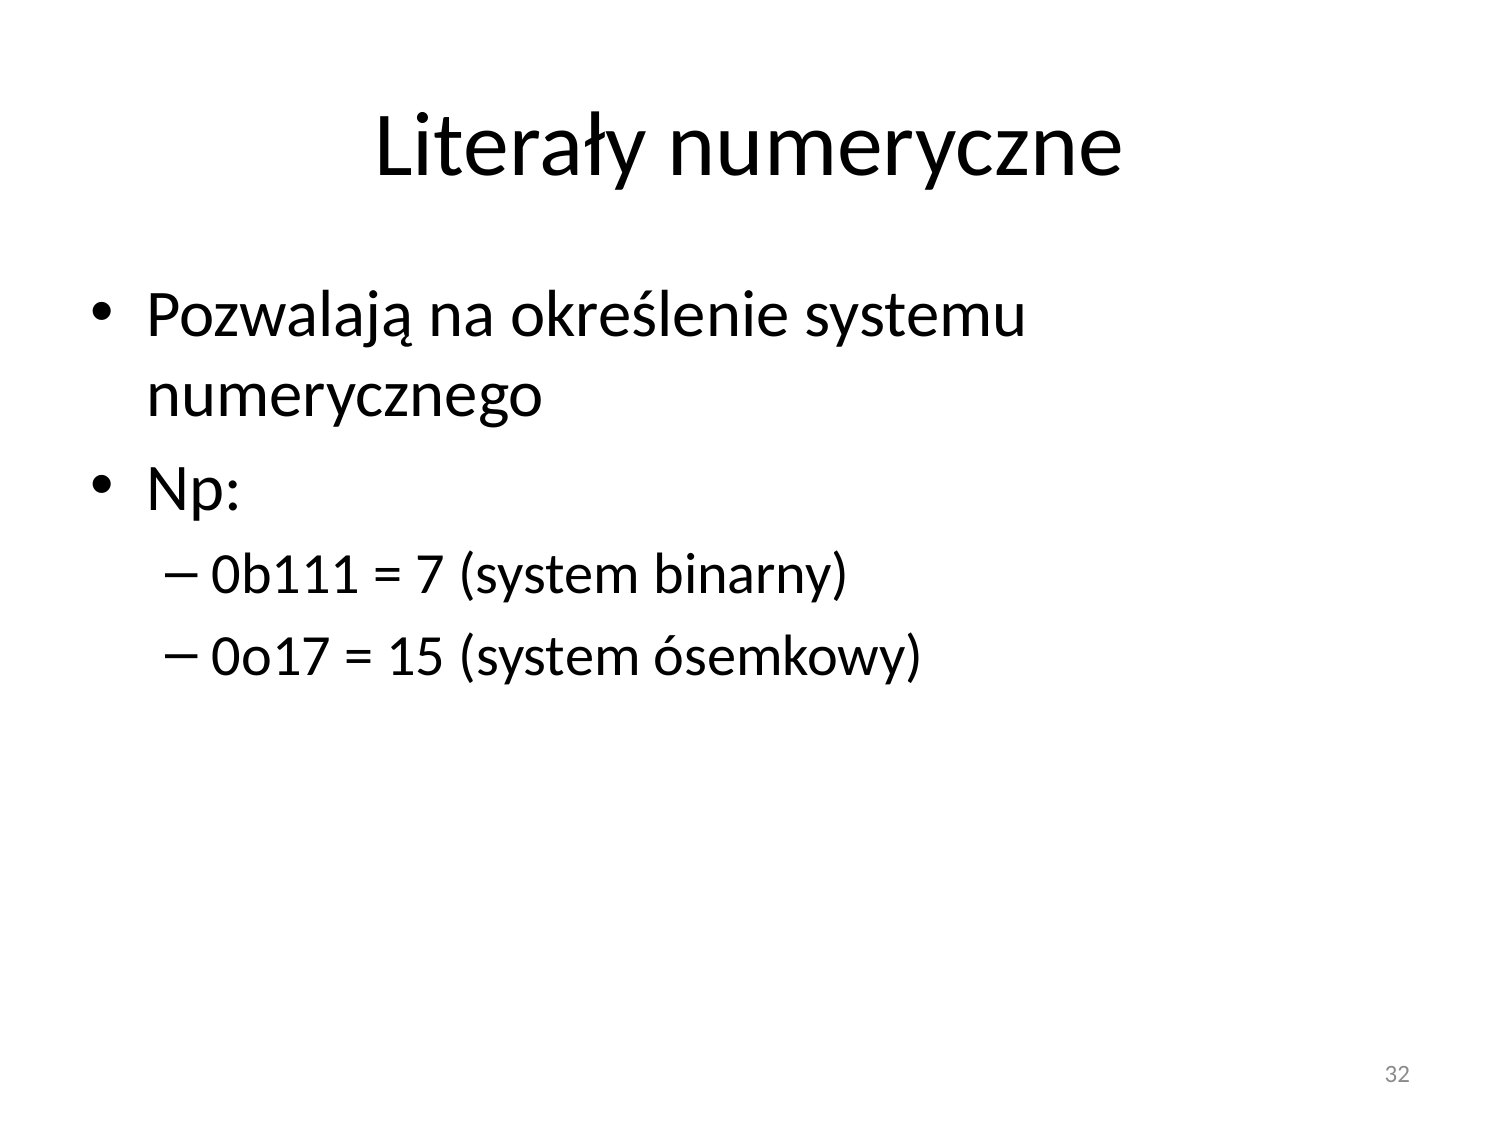

# Literały numeryczne
Pozwalają na określenie systemu numerycznego
Np:
0b111 = 7 (system binarny)
0o17 = 15 (system ósemkowy)
32